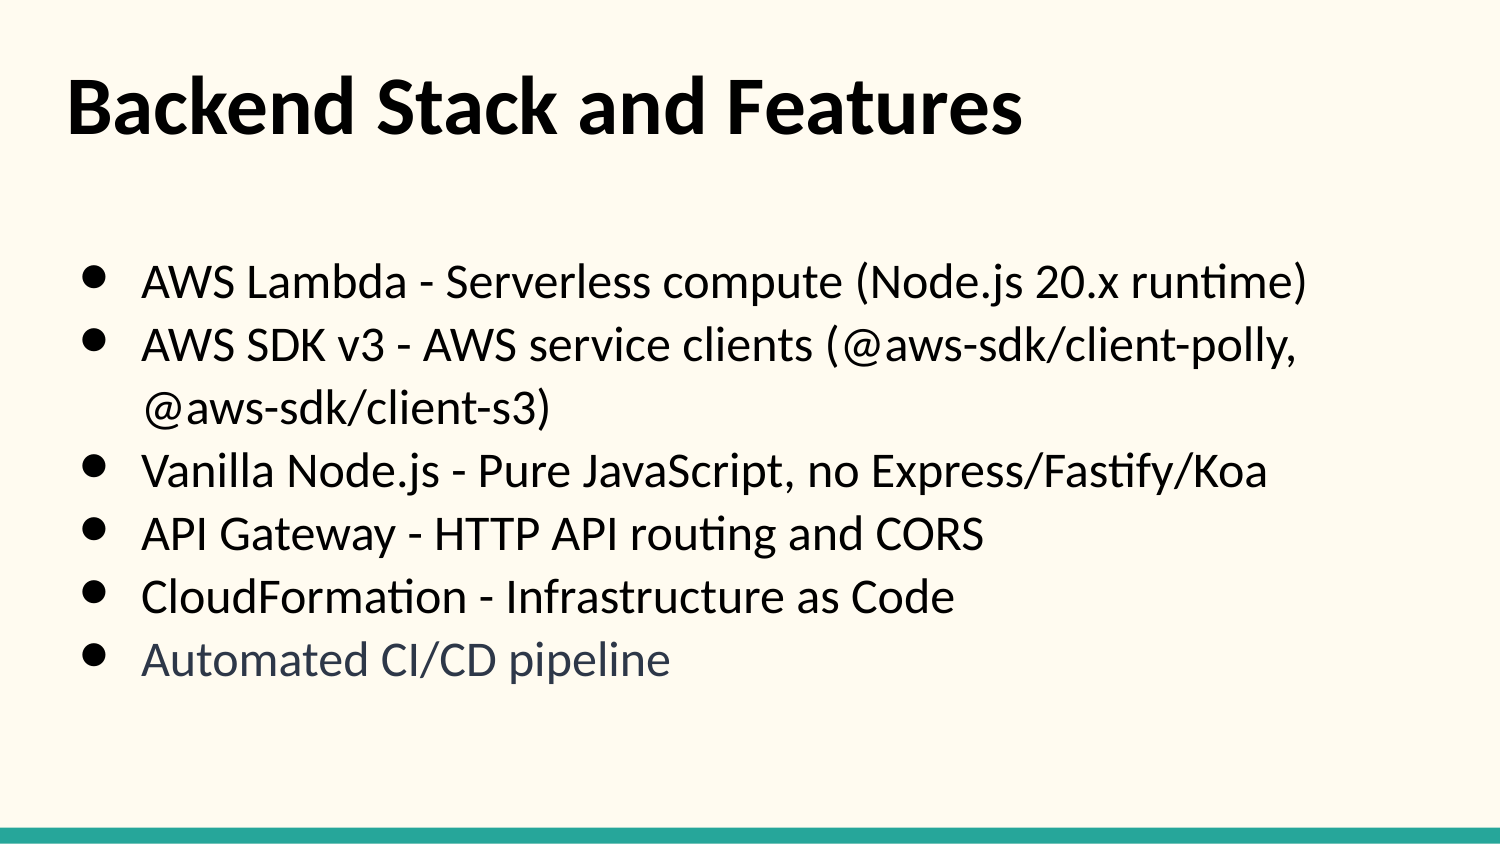

# Backend Stack and Features
AWS Lambda - Serverless compute (Node.js 20.x runtime)
AWS SDK v3 - AWS service clients (@aws-sdk/client-polly, @aws-sdk/client-s3)
Vanilla Node.js - Pure JavaScript, no Express/Fastify/Koa
API Gateway - HTTP API routing and CORS
CloudFormation - Infrastructure as Code
Automated CI/CD pipeline